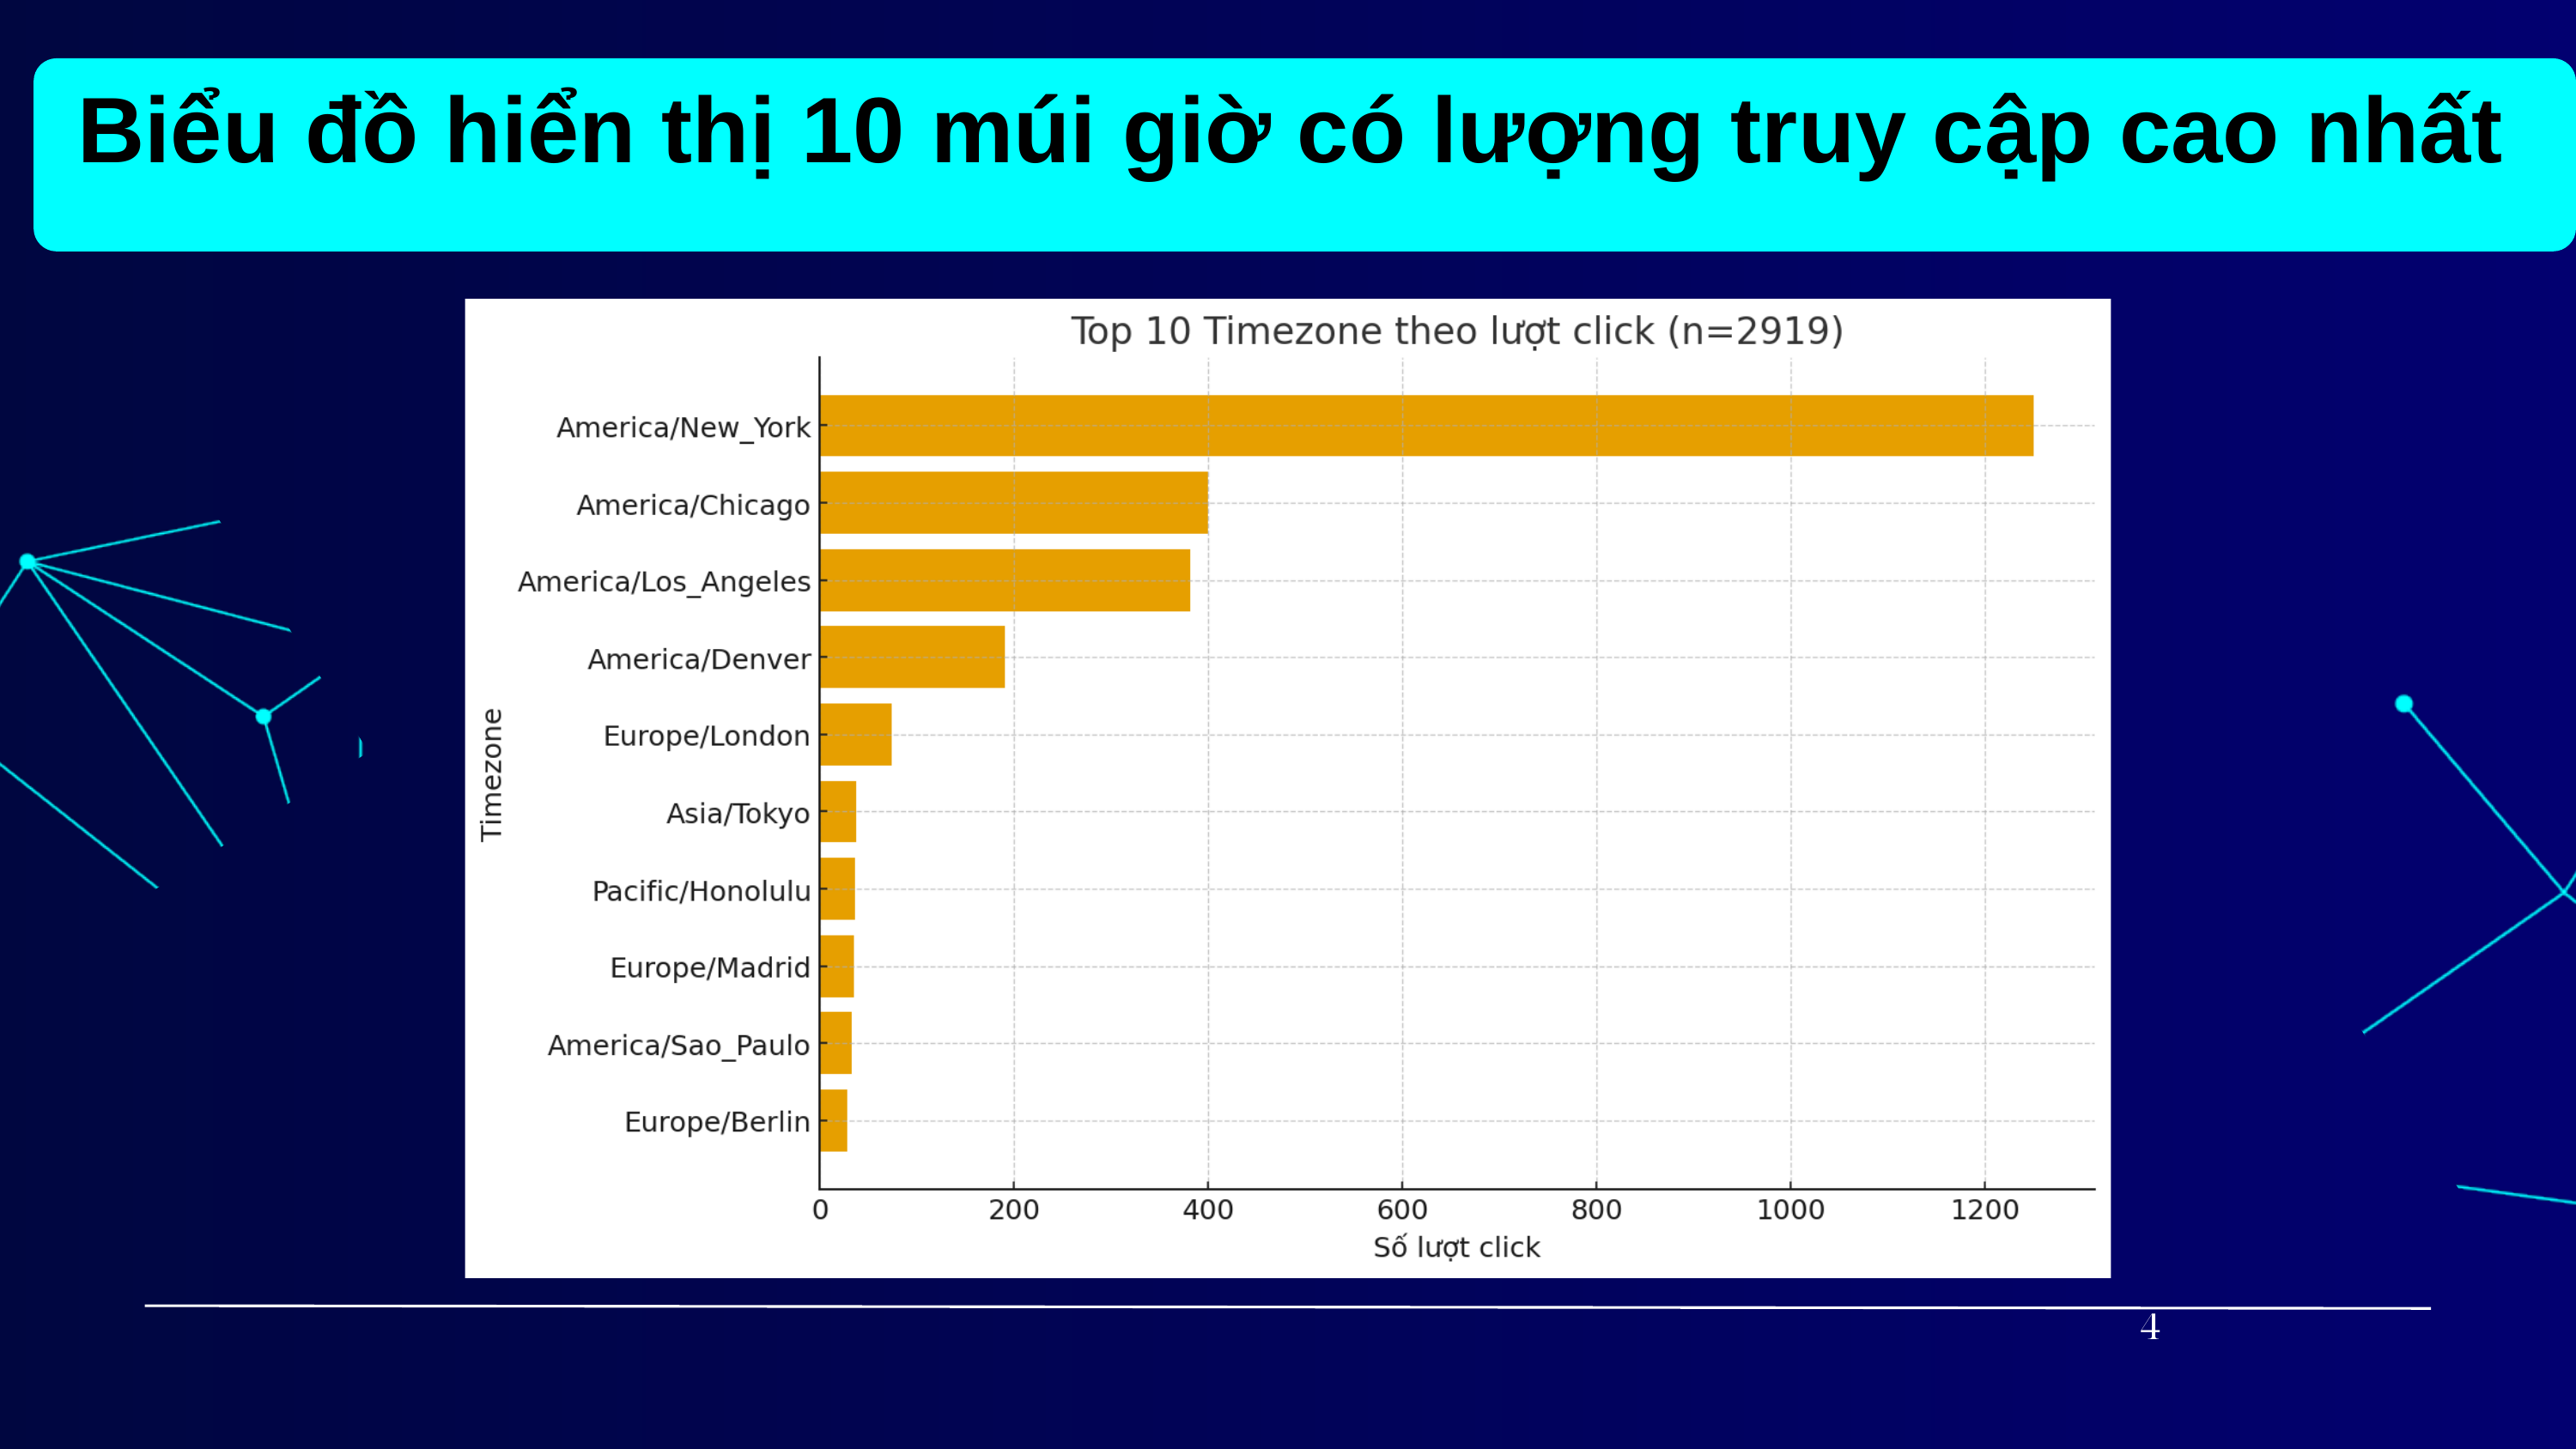

Biểu đồ hiển thị 10 múi giờ có lượng truy cập cao nhất

4